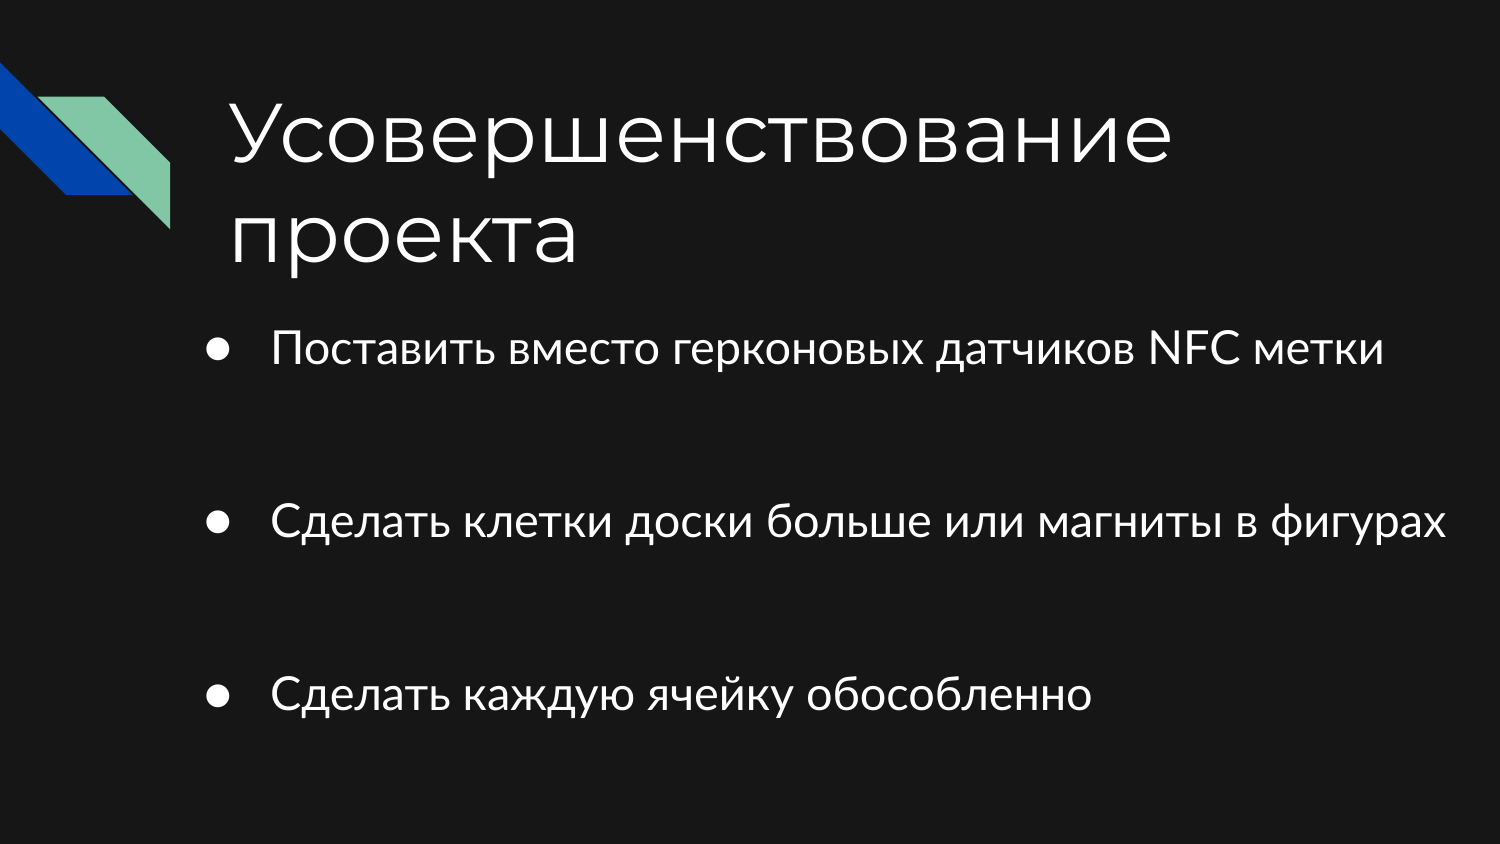

# Усовершенствование проекта
Поставить вместо герконовых датчиков NFC метки

Сделать клетки доски больше или магниты в фигурах

Сделать каждую ячейку обособленно

Наладить широкое производство